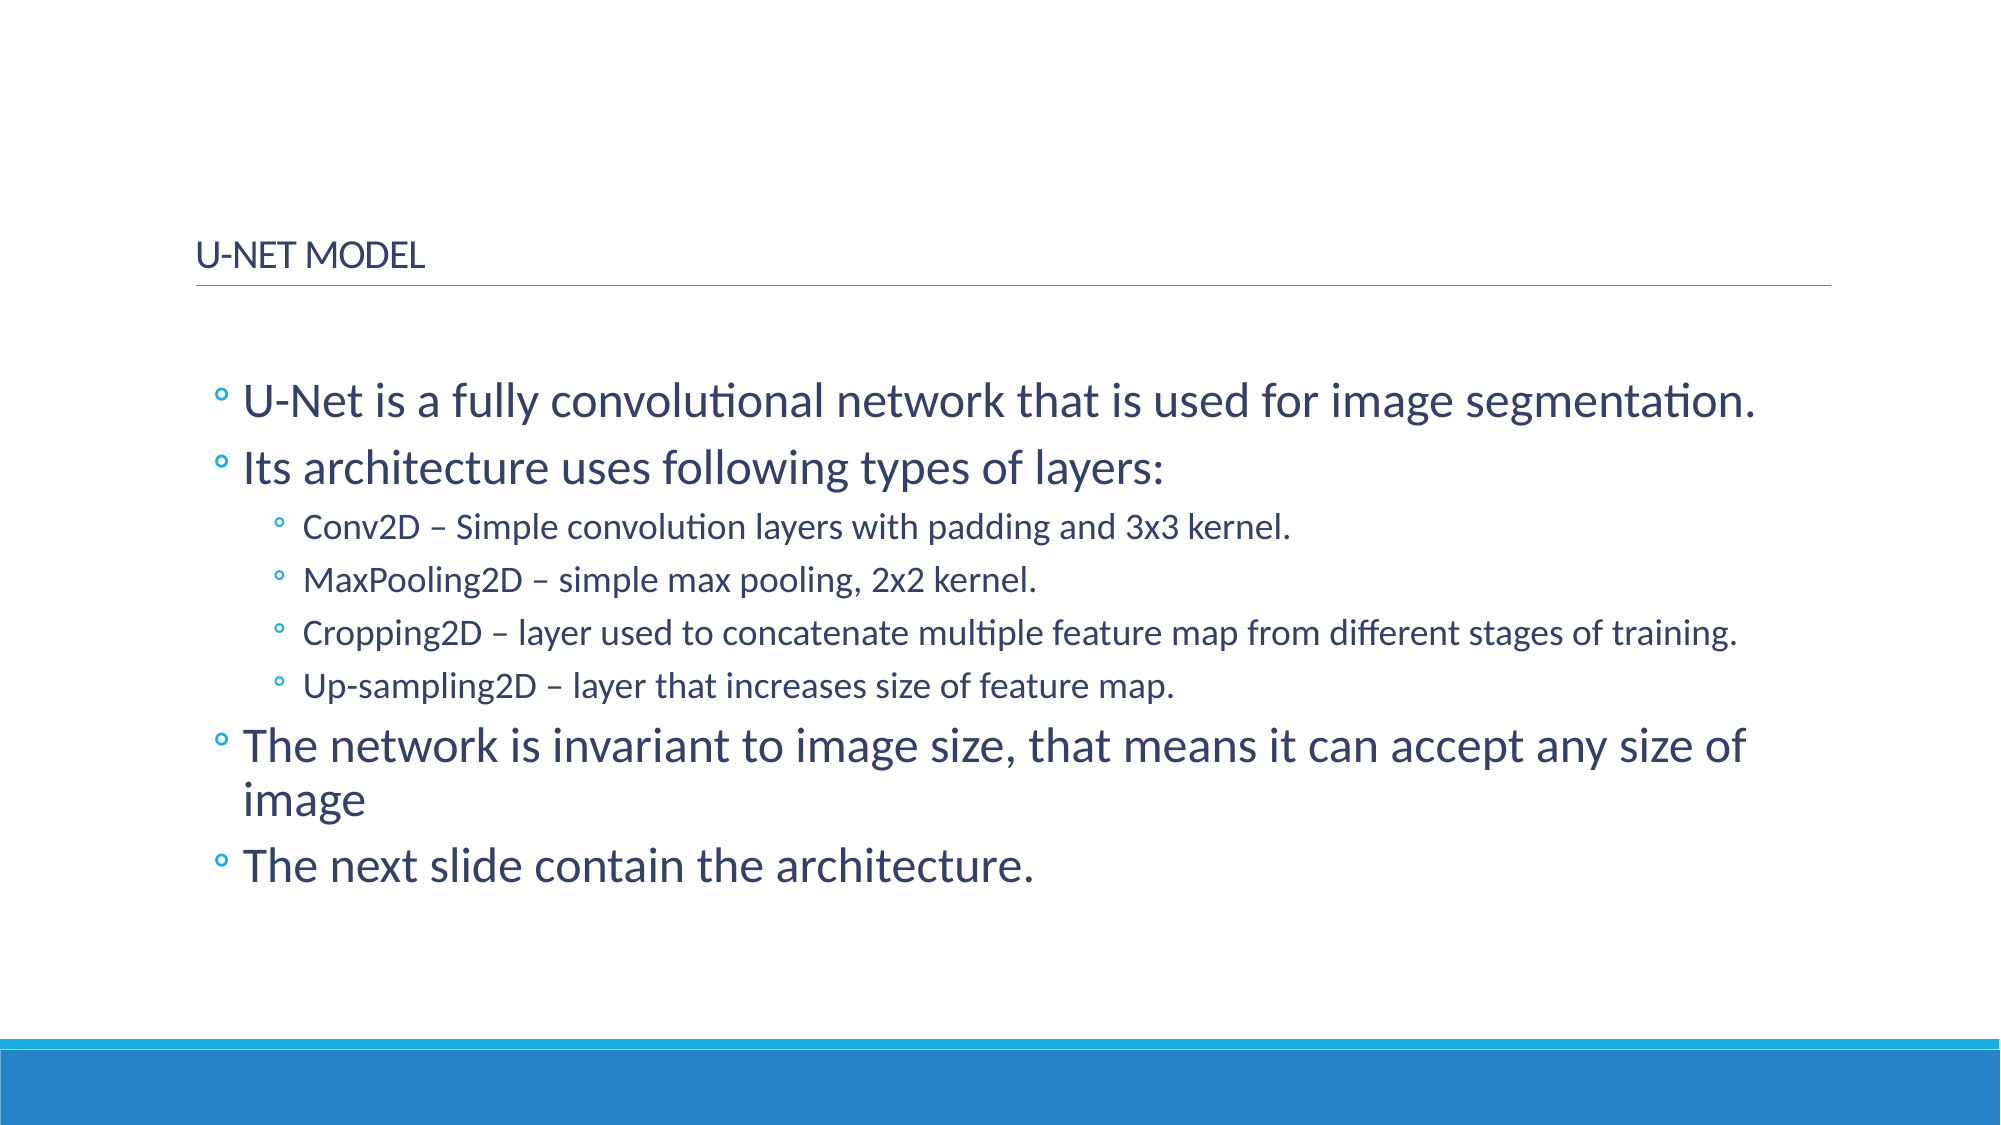

# U-NET MODEL

U-Net is a fully convolutional network that is used for image segmentation.
Its architecture uses following types of layers:
Conv2D – Simple convolution layers with padding and 3x3 kernel.
MaxPooling2D – simple max pooling, 2x2 kernel.
Cropping2D – layer used to concatenate multiple feature map from different stages of training.
Up-sampling2D – layer that increases size of feature map.
The network is invariant to image size, that means it can accept any size of image
The next slide contain the architecture.